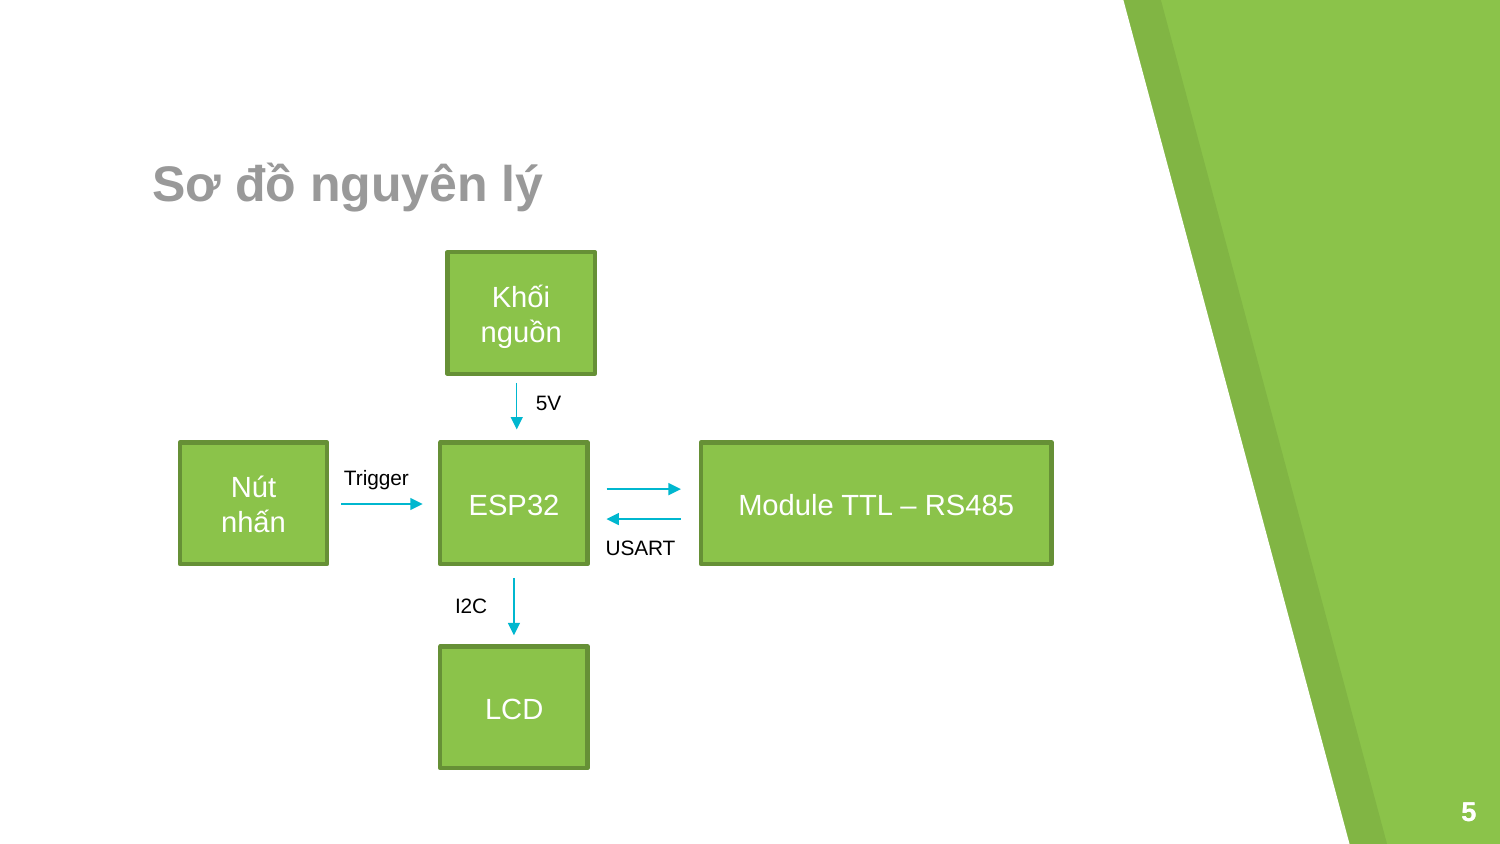

# Sơ đồ nguyên lý
Khối nguồn
5V
Module TTL – RS485
Nút nhấn
ESP32
Trigger
USART
I2C
LCD
5
5